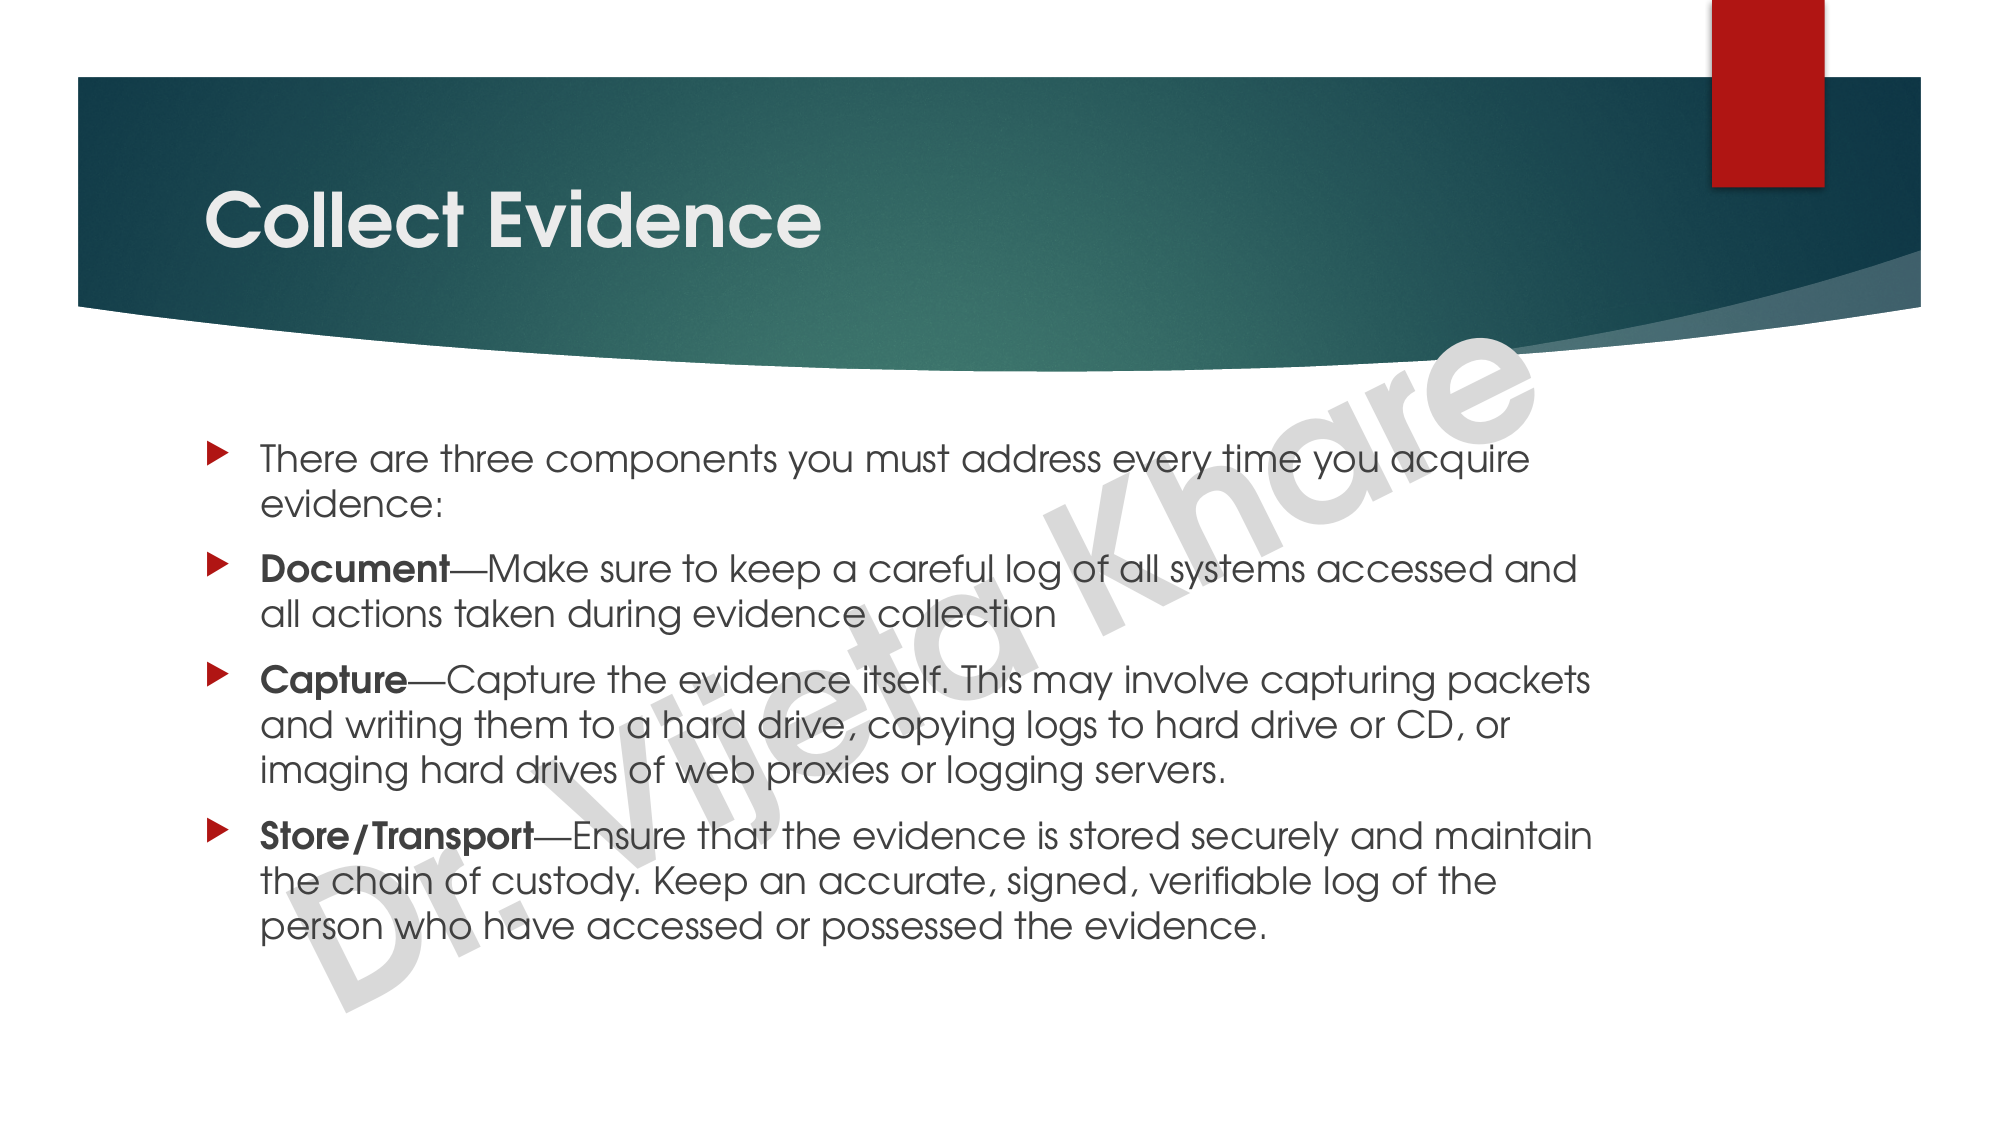

# Collect Evidence
There are three components you must address every time you acquire evidence:
Document—Make sure to keep a careful log of all systems accessed and all actions taken during evidence collection
Capture—Capture the evidence itself. This may involve capturing packets and writing them to a hard drive, copying logs to hard drive or CD, or imaging hard drives of web proxies or logging servers.
Store/Transport—Ensure that the evidence is stored securely and maintain the chain of custody. Keep an accurate, signed, verifiable log of the person who have accessed or possessed the evidence.